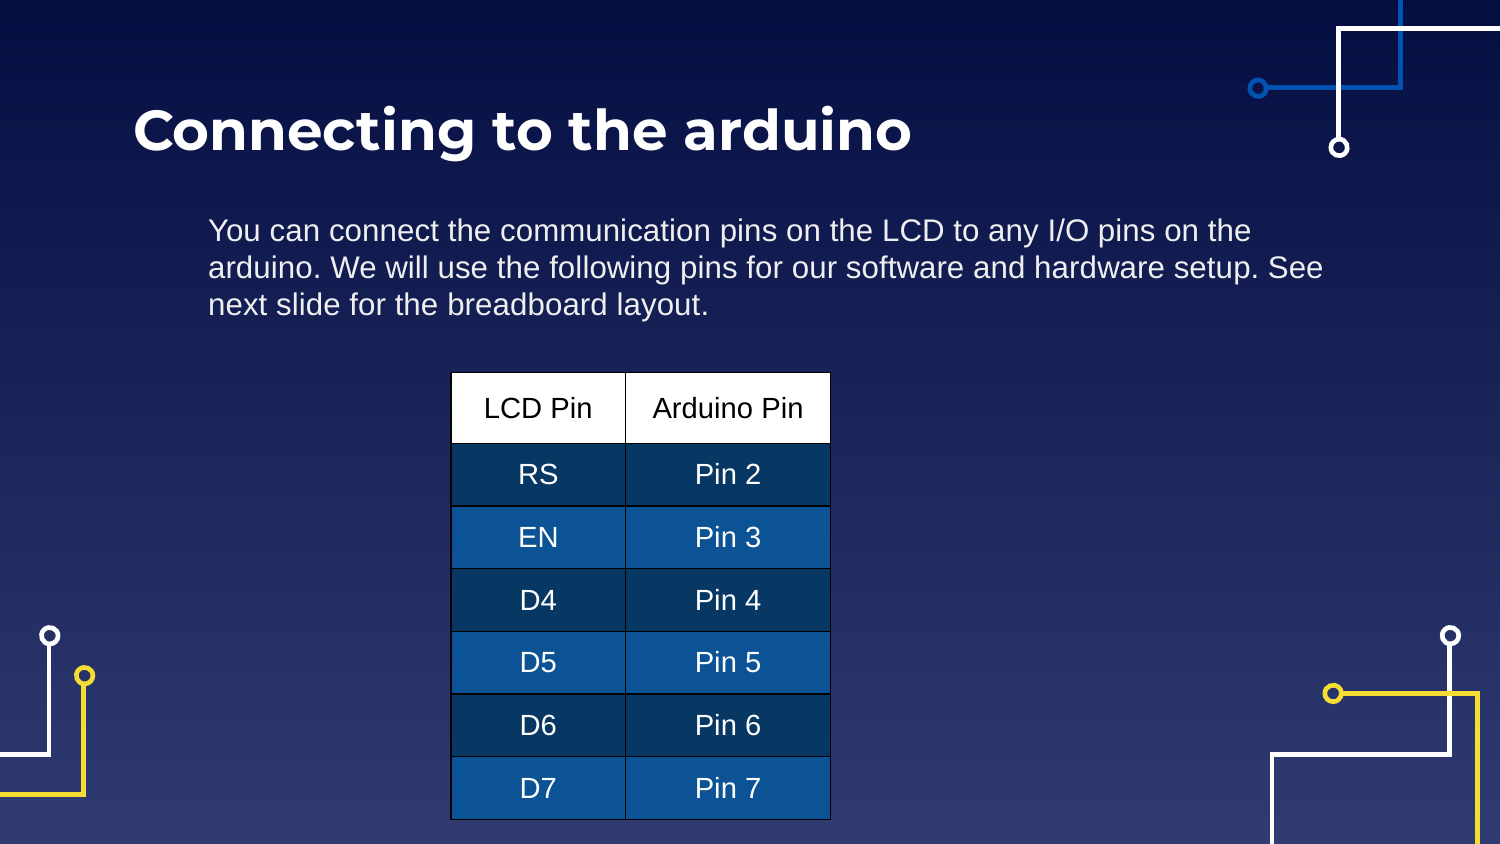

# Connecting to the arduino
You can connect the communication pins on the LCD to any I/O pins on the arduino. We will use the following pins for our software and hardware setup. See next slide for the breadboard layout.

| LCD Pin | Arduino Pin |
| --- | --- |
| RS | Pin 2 |
| EN | Pin 3 |
| D4 | Pin 4 |
| D5 | Pin 5 |
| D6 | Pin 6 |
| D7 | Pin 7 |